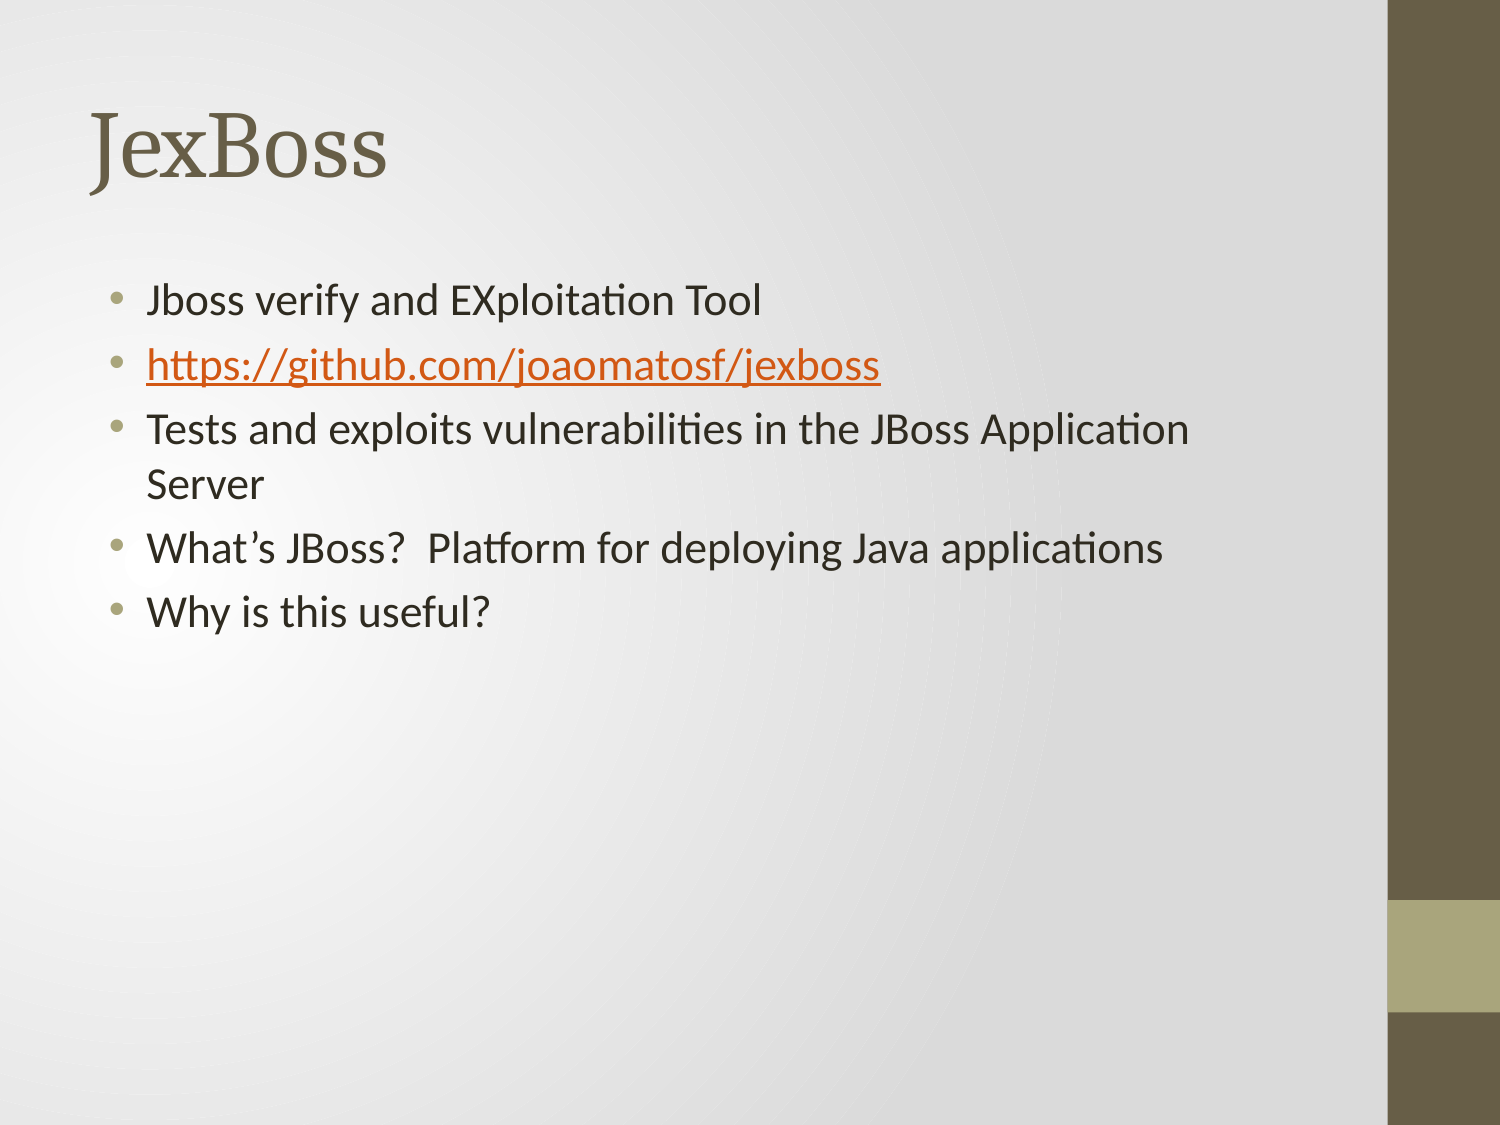

# JexBoss
Jboss verify and EXploitation Tool
https://github.com/joaomatosf/jexboss
Tests and exploits vulnerabilities in the JBoss Application Server
What’s JBoss?  Platform for deploying Java applications
Why is this useful?